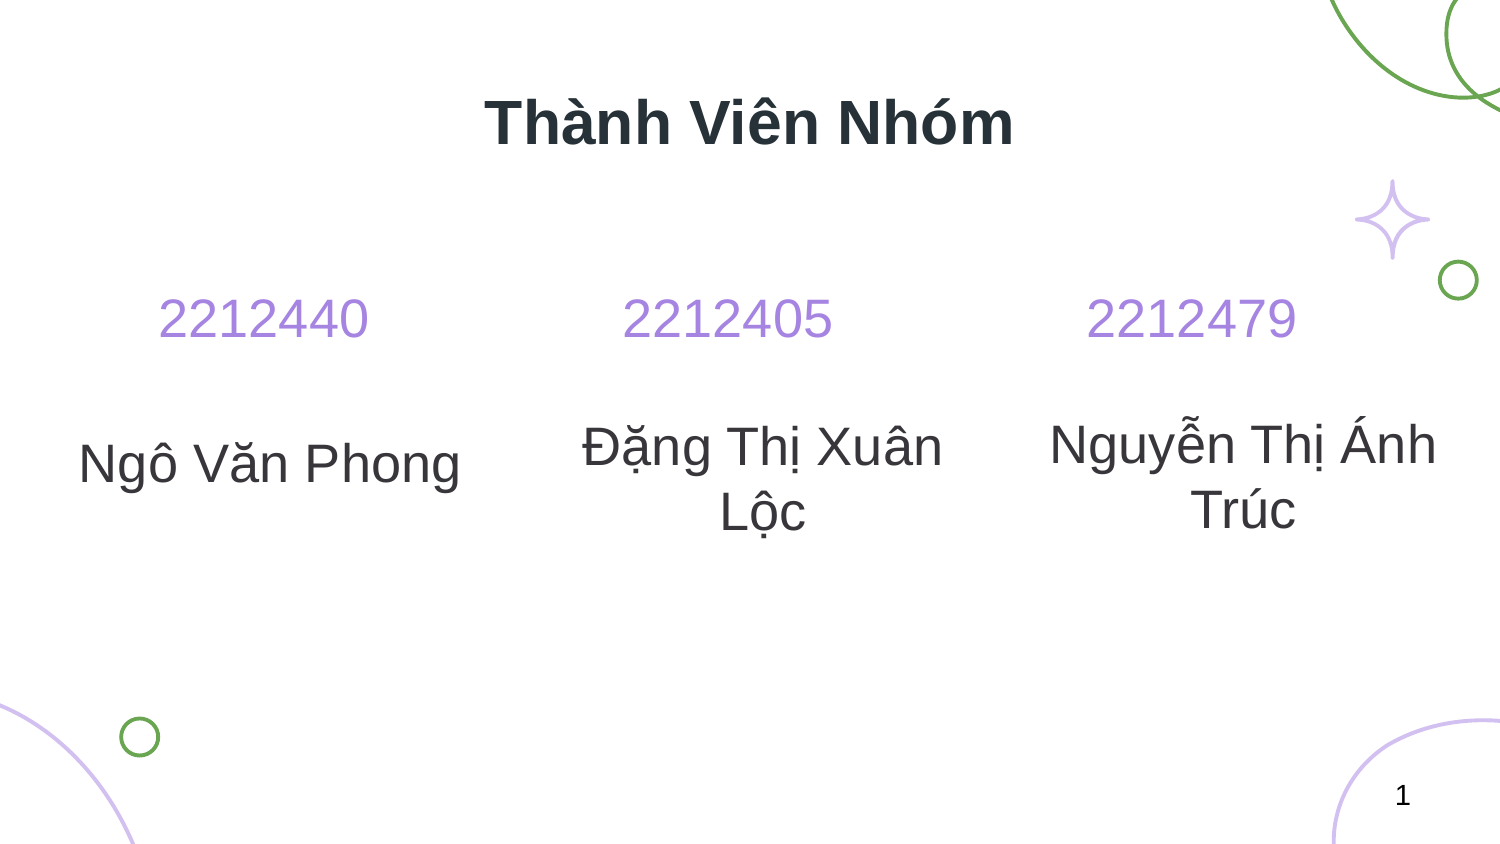

# Thành Viên Nhóm
2212440
2212405
2212479
Ngô Văn Phong
Nguyễn Thị Ánh Trúc
Đặng Thị Xuân Lộc
1